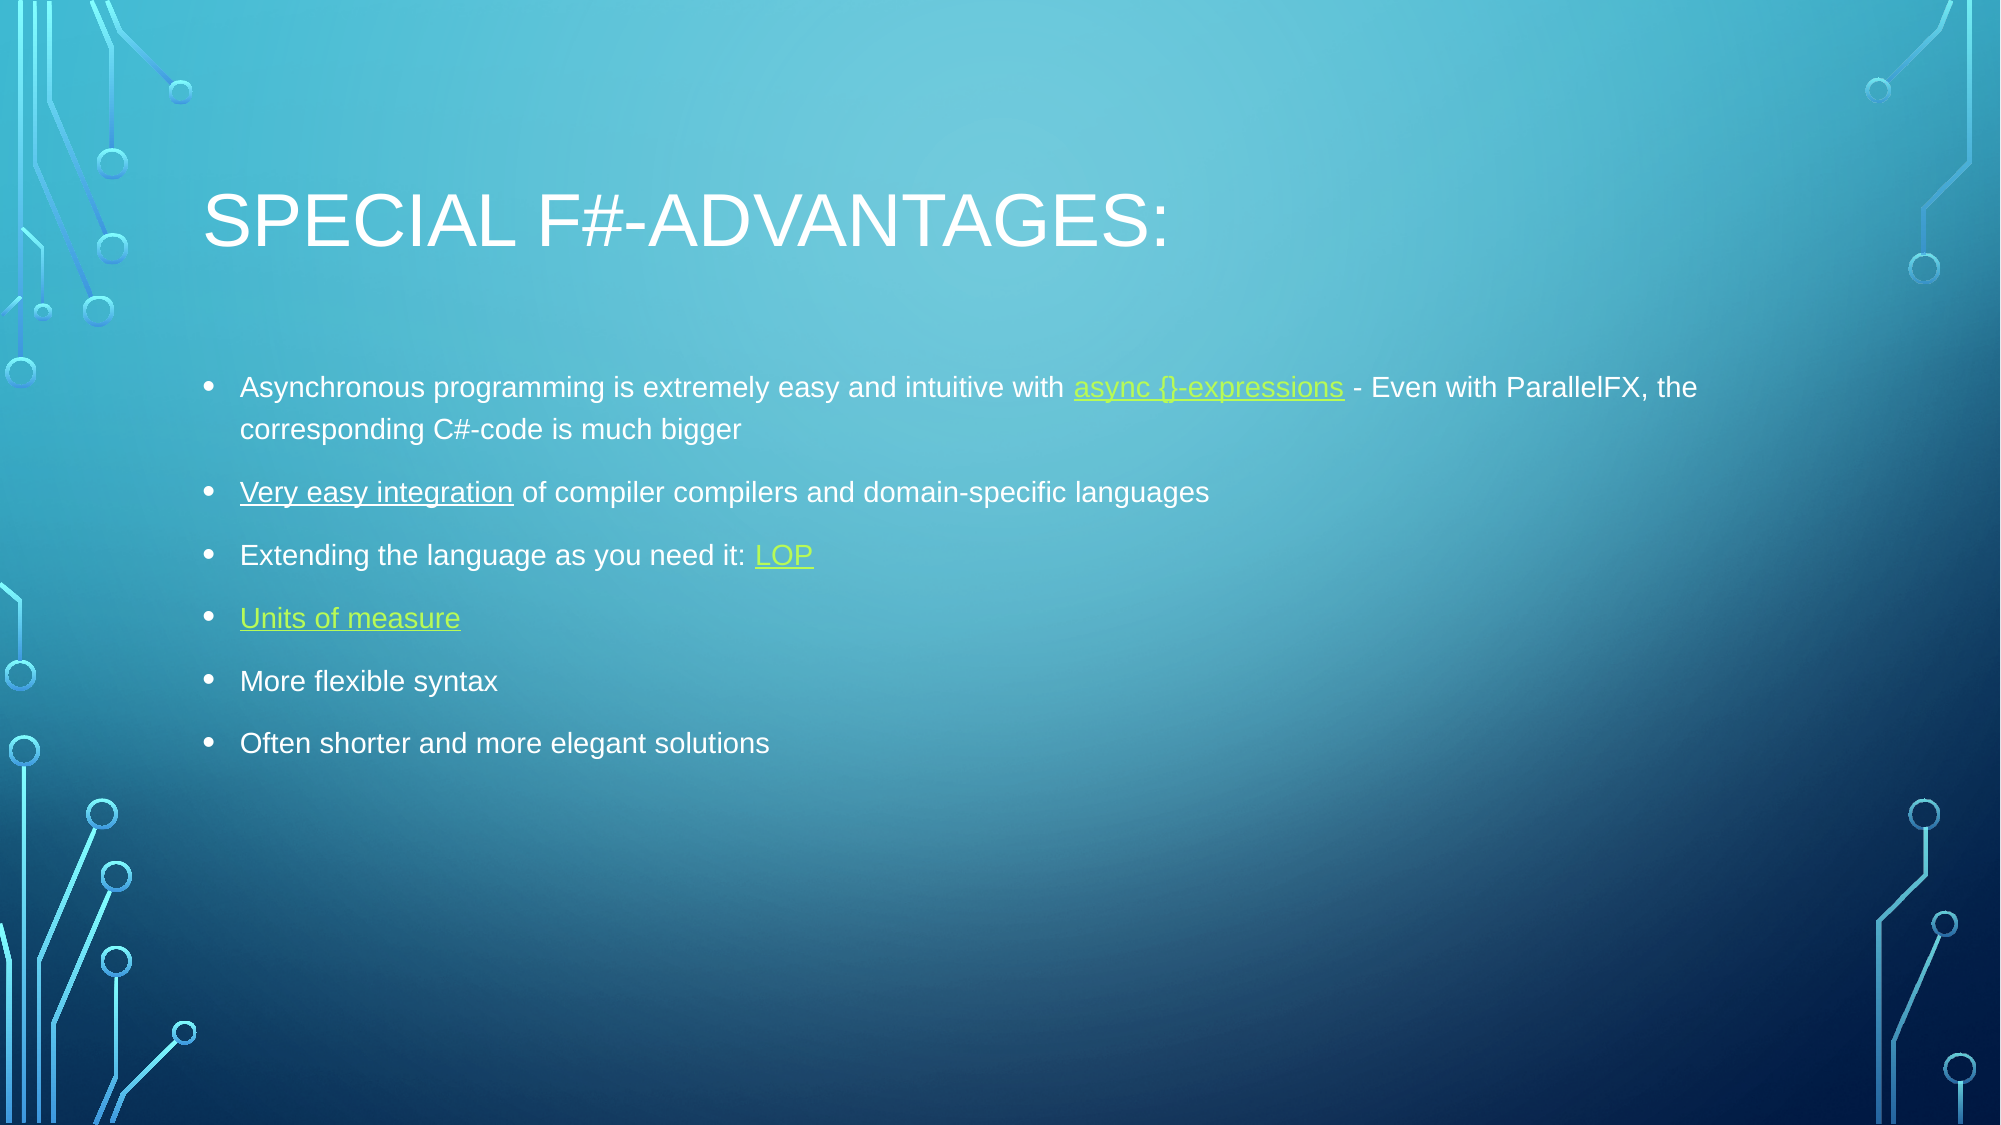

# Special F#-advantages:

Asynchronous programming is extremely easy and intuitive with async {}-expressions - Even with ParallelFX, the corresponding C#-code is much bigger
Very easy integration of compiler compilers and domain-specific languages
Extending the language as you need it: LOP
Units of measure
More flexible syntax
Often shorter and more elegant solutions